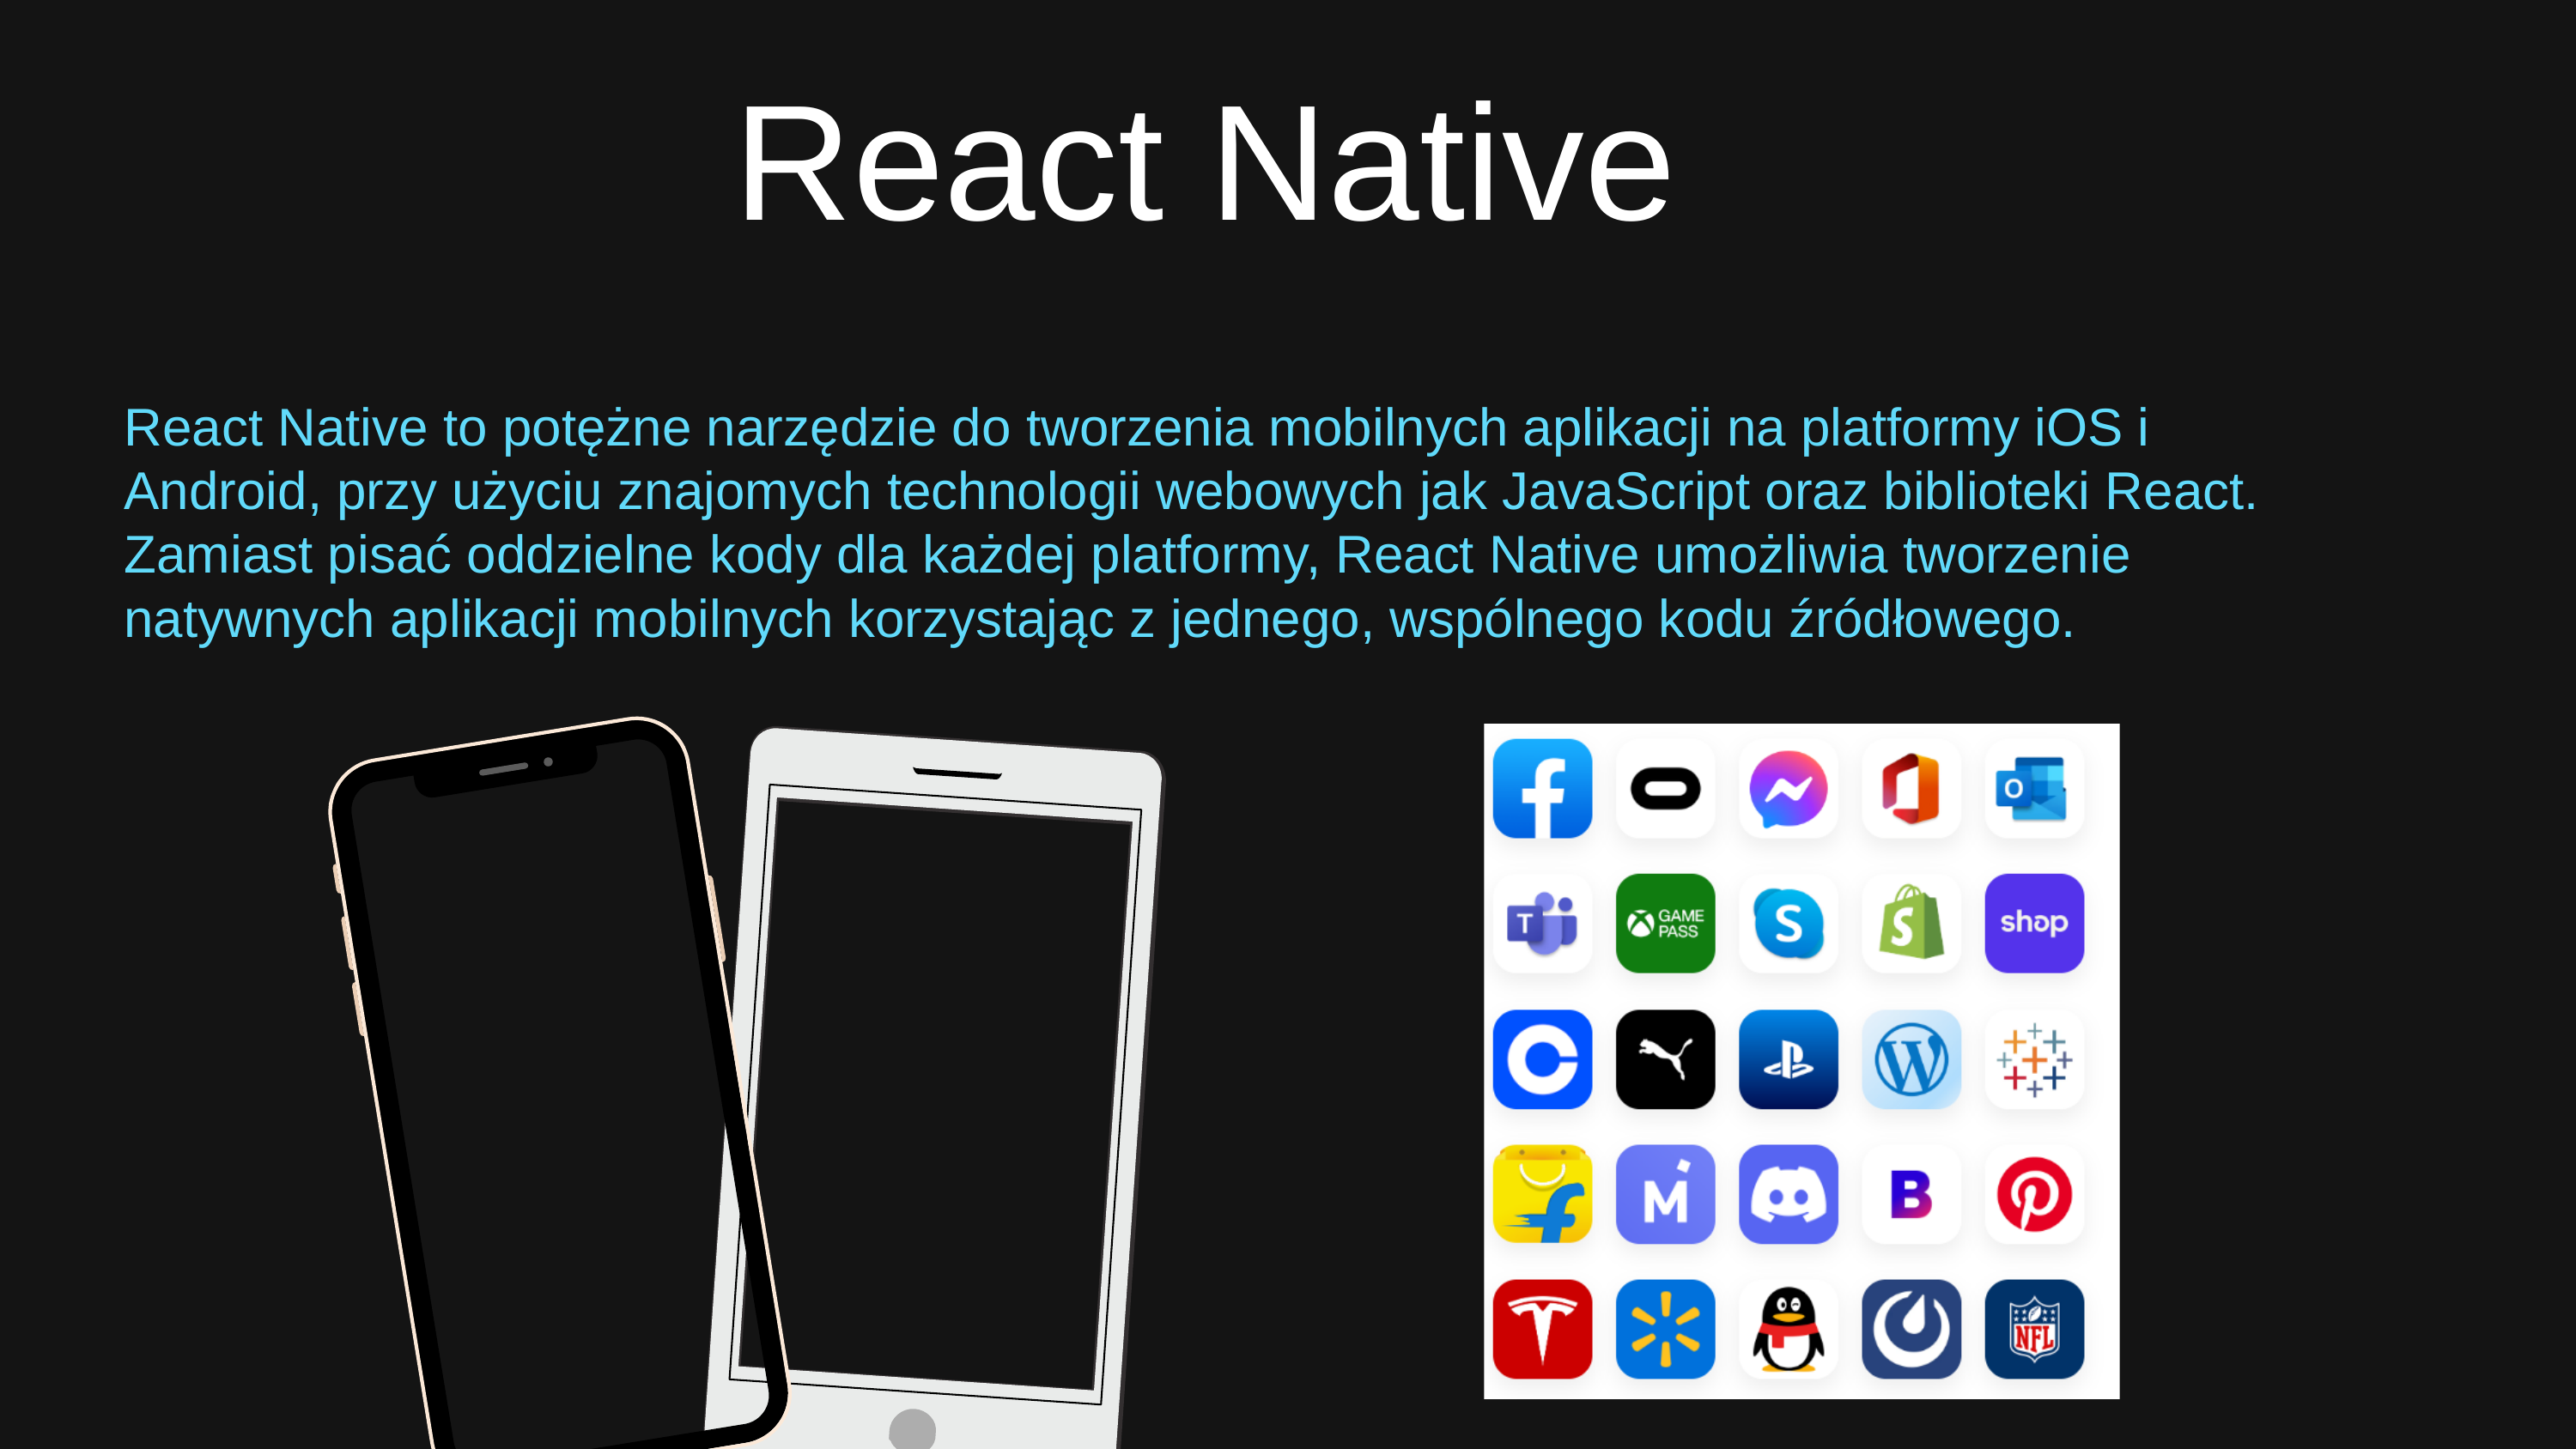

React Native
React Native to potężne narzędzie do tworzenia mobilnych aplikacji na platformy iOS i Android, przy użyciu znajomych technologii webowych jak JavaScript oraz biblioteki React. Zamiast pisać oddzielne kody dla każdej platformy, React Native umożliwia tworzenie natywnych aplikacji mobilnych korzystając z jednego, wspólnego kodu źródłowego.